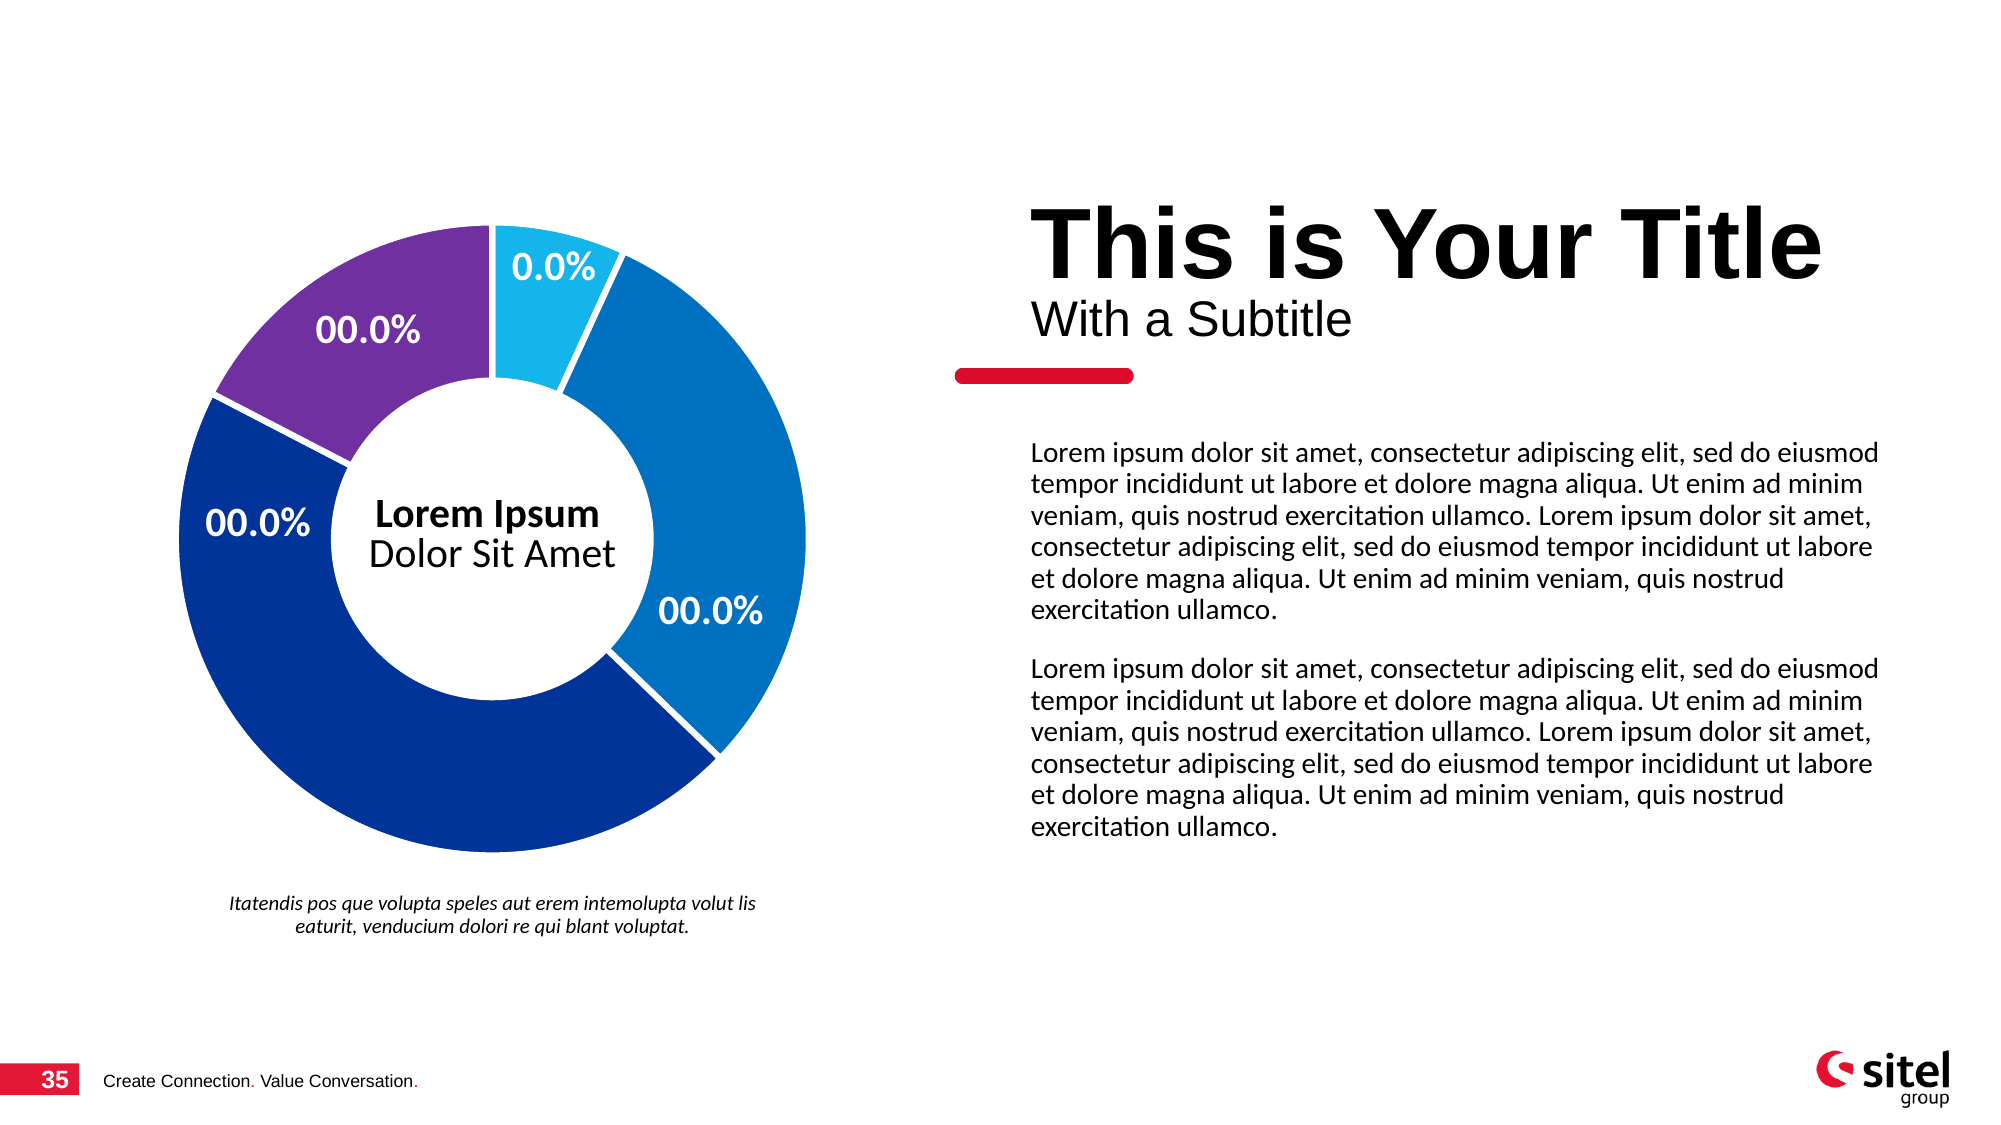

### Chart

| Category | Sales |
|---|---|
|  | 5.9 |
|  | 26.2 |
|  | 39.2 |
|  | 15.0 |
# This is Your Title
With a Subtitle
0.0%
00.0%
Lorem ipsum dolor sit amet, consectetur adipiscing elit, sed do eiusmod tempor incididunt ut labore et dolore magna aliqua. Ut enim ad minim veniam, quis nostrud exercitation ullamco. Lorem ipsum dolor sit amet, consectetur adipiscing elit, sed do eiusmod tempor incididunt ut labore et dolore magna aliqua. Ut enim ad minim veniam, quis nostrud exercitation ullamco.
Lorem ipsum dolor sit amet, consectetur adipiscing elit, sed do eiusmod tempor incididunt ut labore et dolore magna aliqua. Ut enim ad minim veniam, quis nostrud exercitation ullamco. Lorem ipsum dolor sit amet, consectetur adipiscing elit, sed do eiusmod tempor incididunt ut labore et dolore magna aliqua. Ut enim ad minim veniam, quis nostrud exercitation ullamco.
Lorem Ipsum
Dolor Sit Amet
00.0%
00.0%
Itatendis pos que volupta speles aut erem intemolupta volut lis eaturit, venducium dolori re qui blant voluptat.